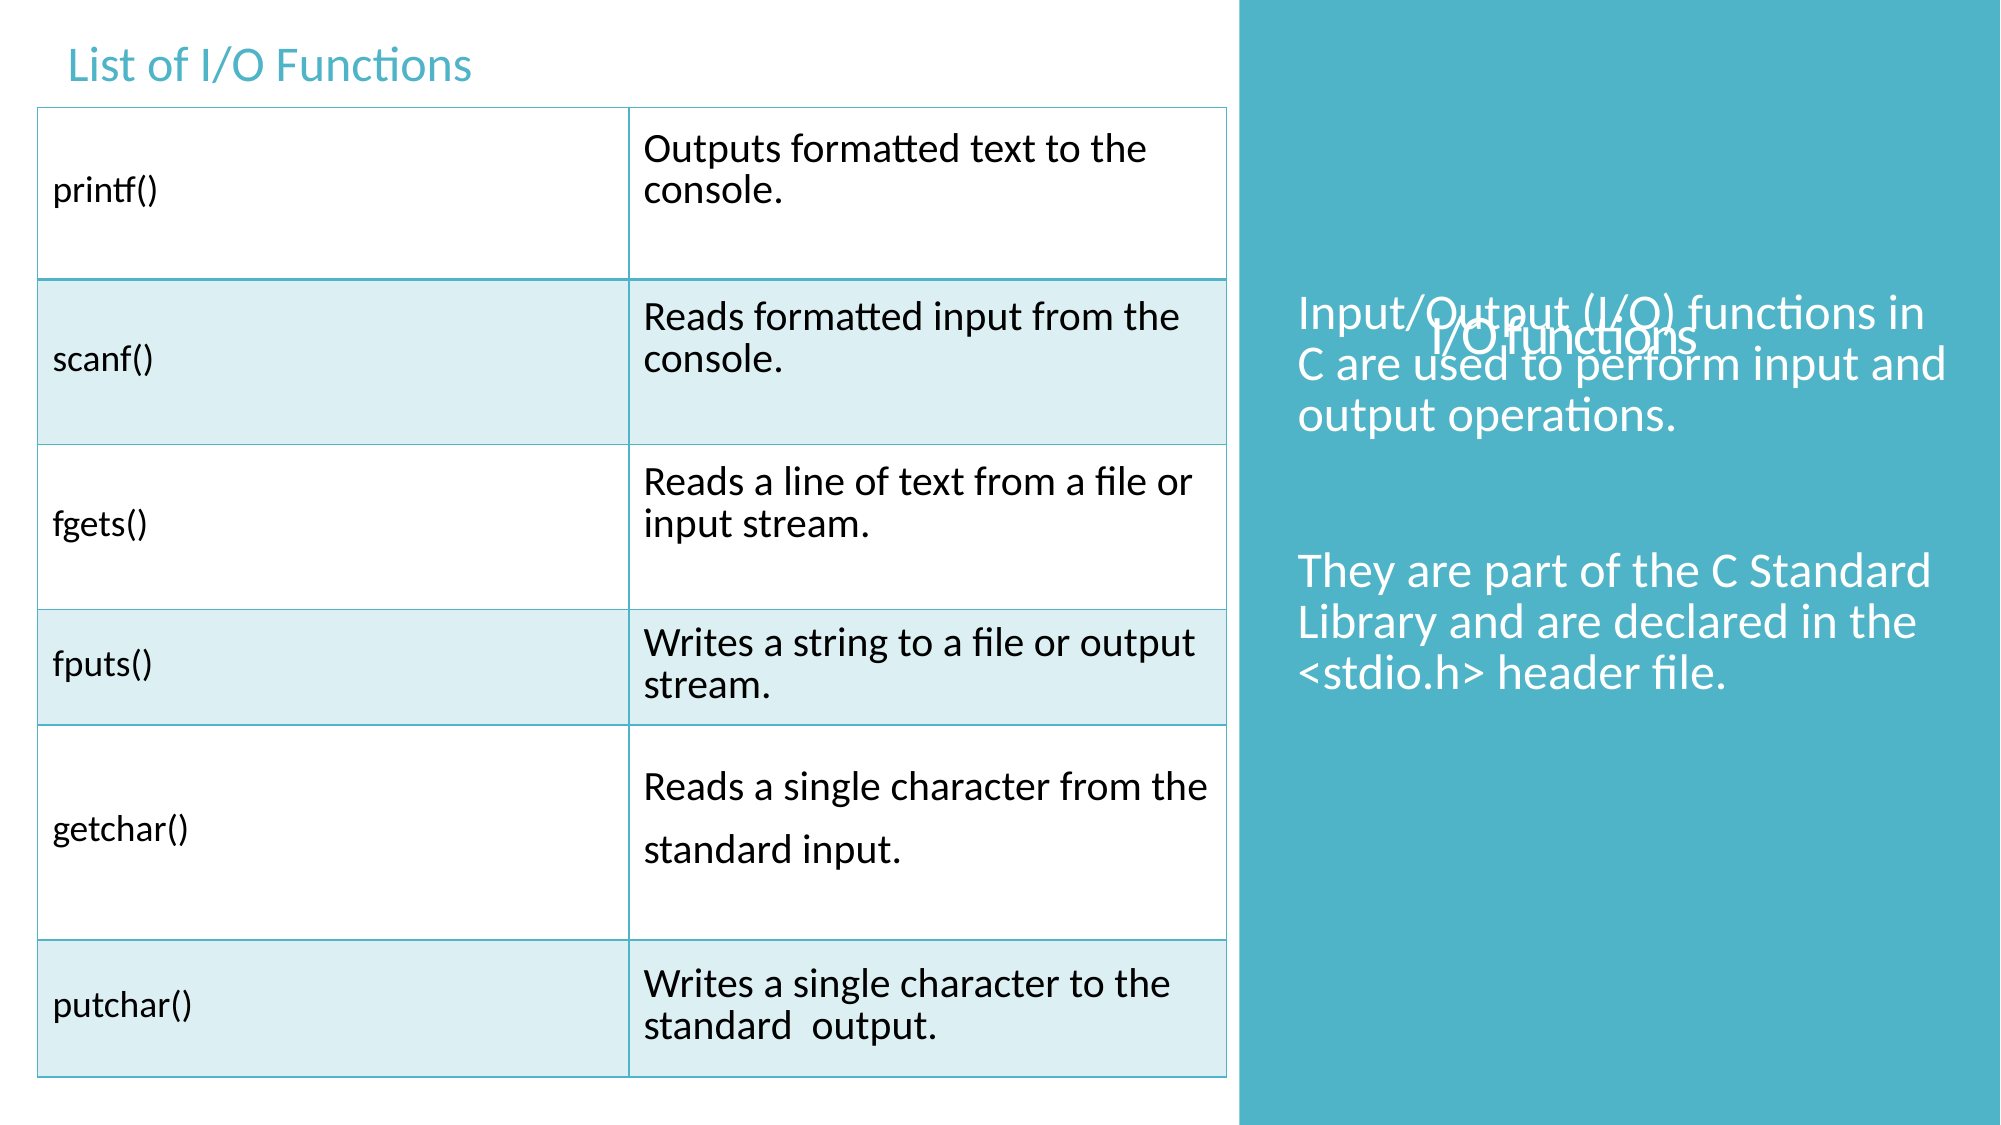

List of I/O Functions

| printf() | Outputs formatted text to the console. |
| --- | --- |
| scanf() | Reads formatted input from the console. |
| fgets() | Reads a line of text from a file or input stream. |
| fputs() | Writes a string to a file or output stream. |
| getchar() | Reads a single character from the standard input. |
| putchar() | Writes a single character to the standard output. |
# I/O functions

Input/Output (I/O) functions in C are used to perform input and output operations.

They are part of the C Standard Library and are declared in the <stdio.h> header file.